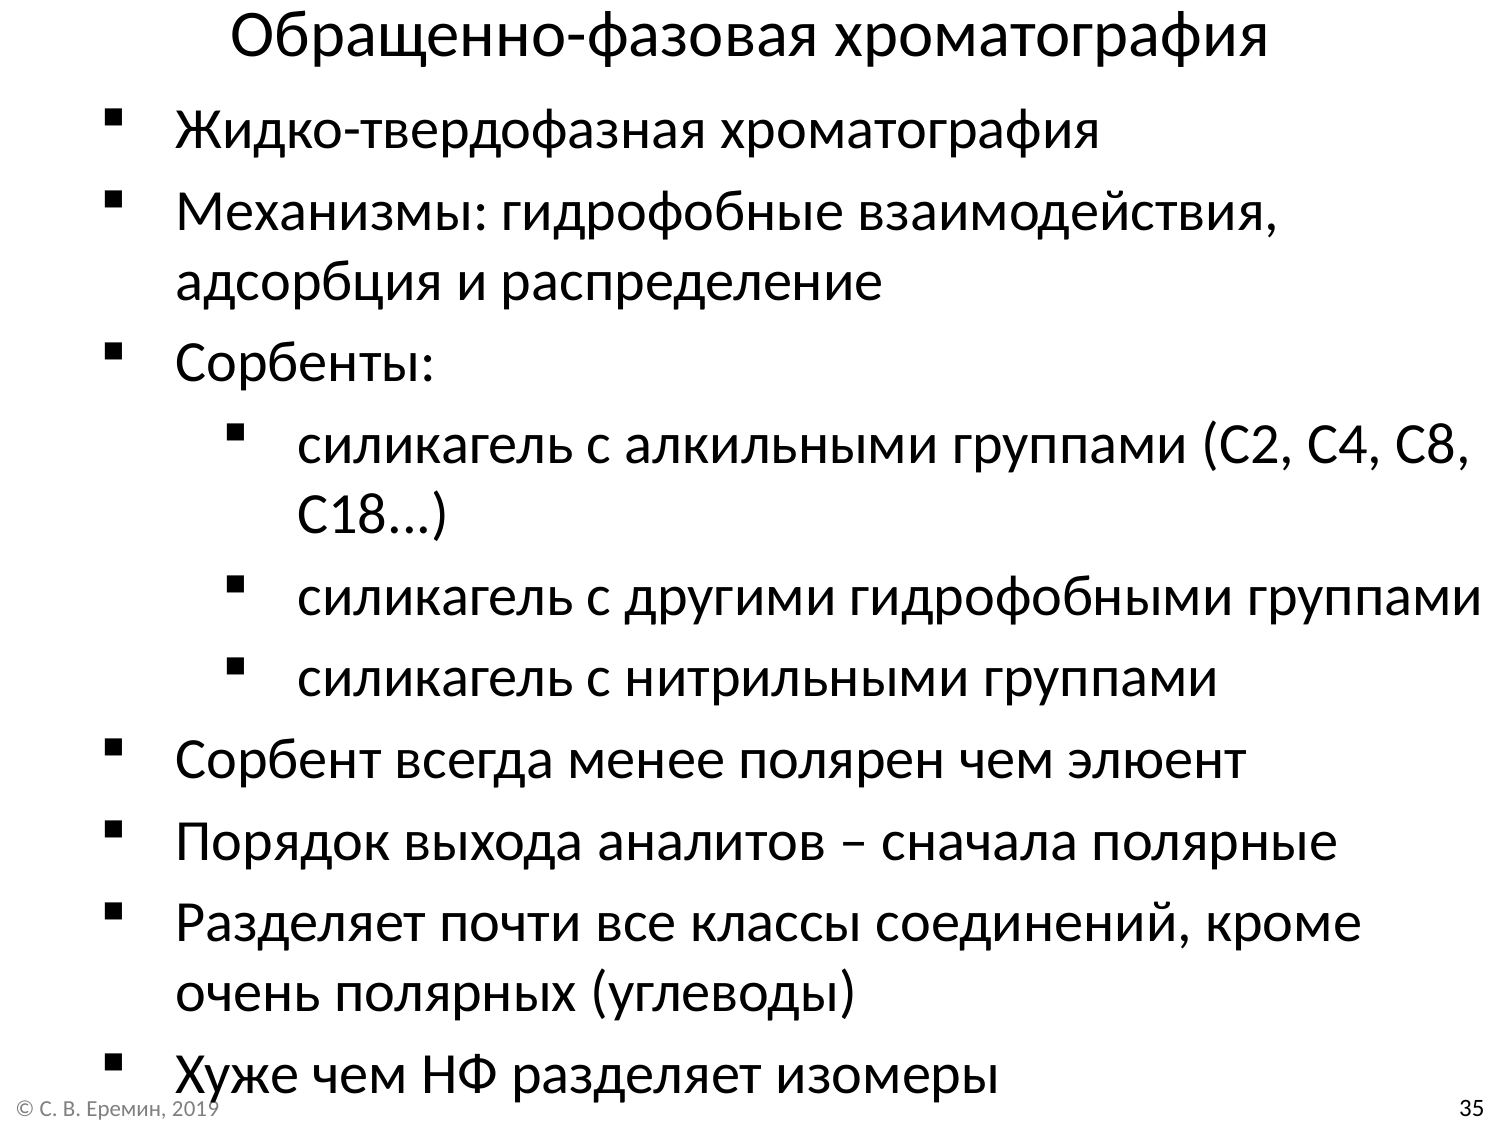

# Обращенно-фазовая хроматография
Жидко-твердофазная хроматография
Механизмы: гидрофобные взаимодействия, адсорбция и распределение
Сорбенты:
силикагель с алкильными группами (С2, С4, С8, С18...)
силикагель с другими гидрофобными группами
силикагель с нитрильными группами
Сорбент всегда менее полярен чем элюент
Порядок выхода аналитов – сначала полярные
Разделяет почти все классы соединений, кроме очень полярных (углеводы)
Хуже чем НФ разделяет изомеры

35